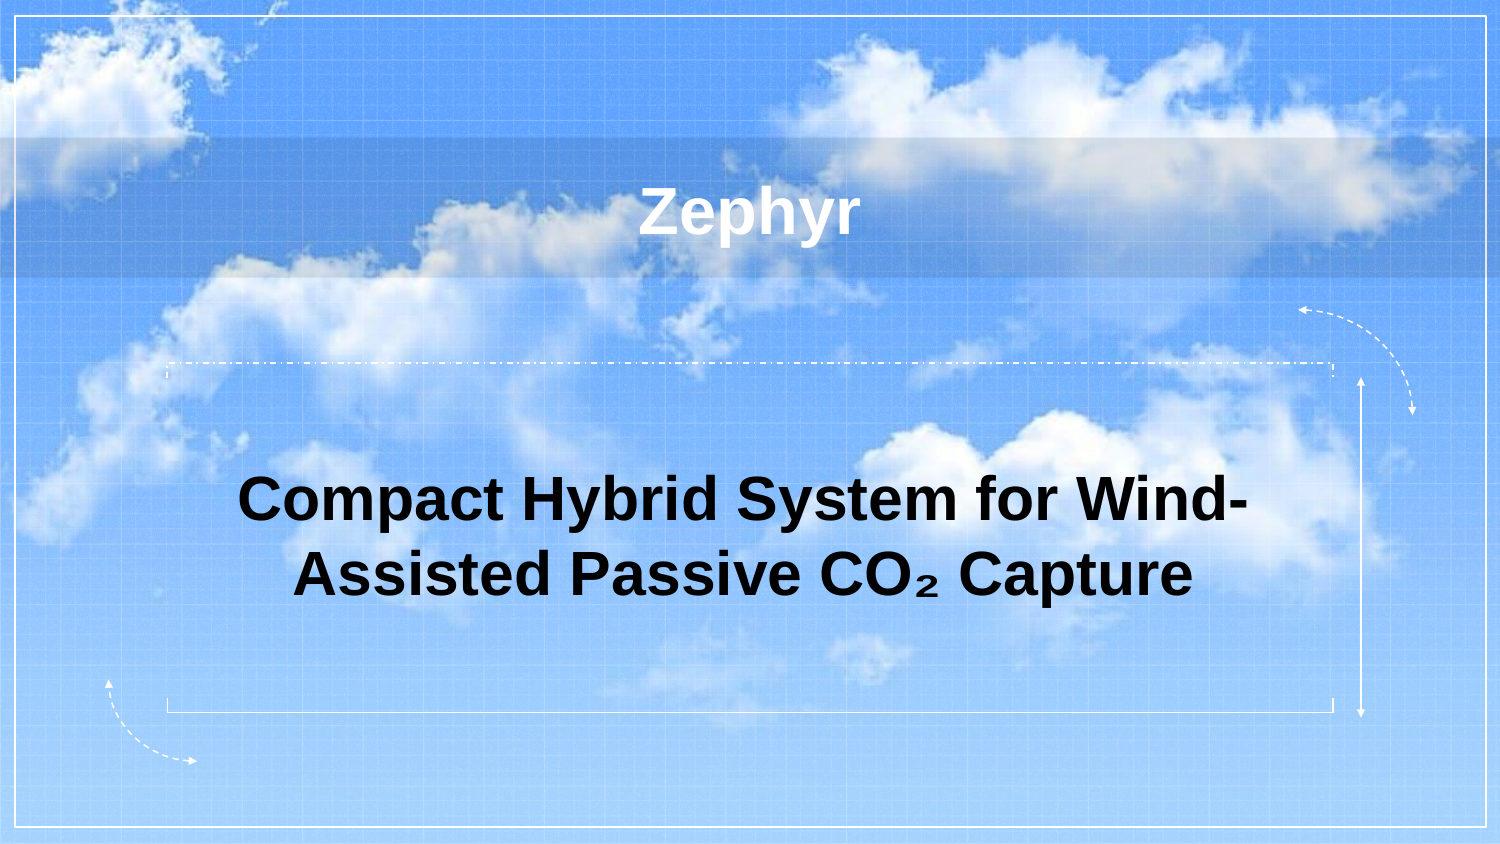

Zephyr
# Compact Hybrid System for Wind-Assisted Passive CO₂ Capture